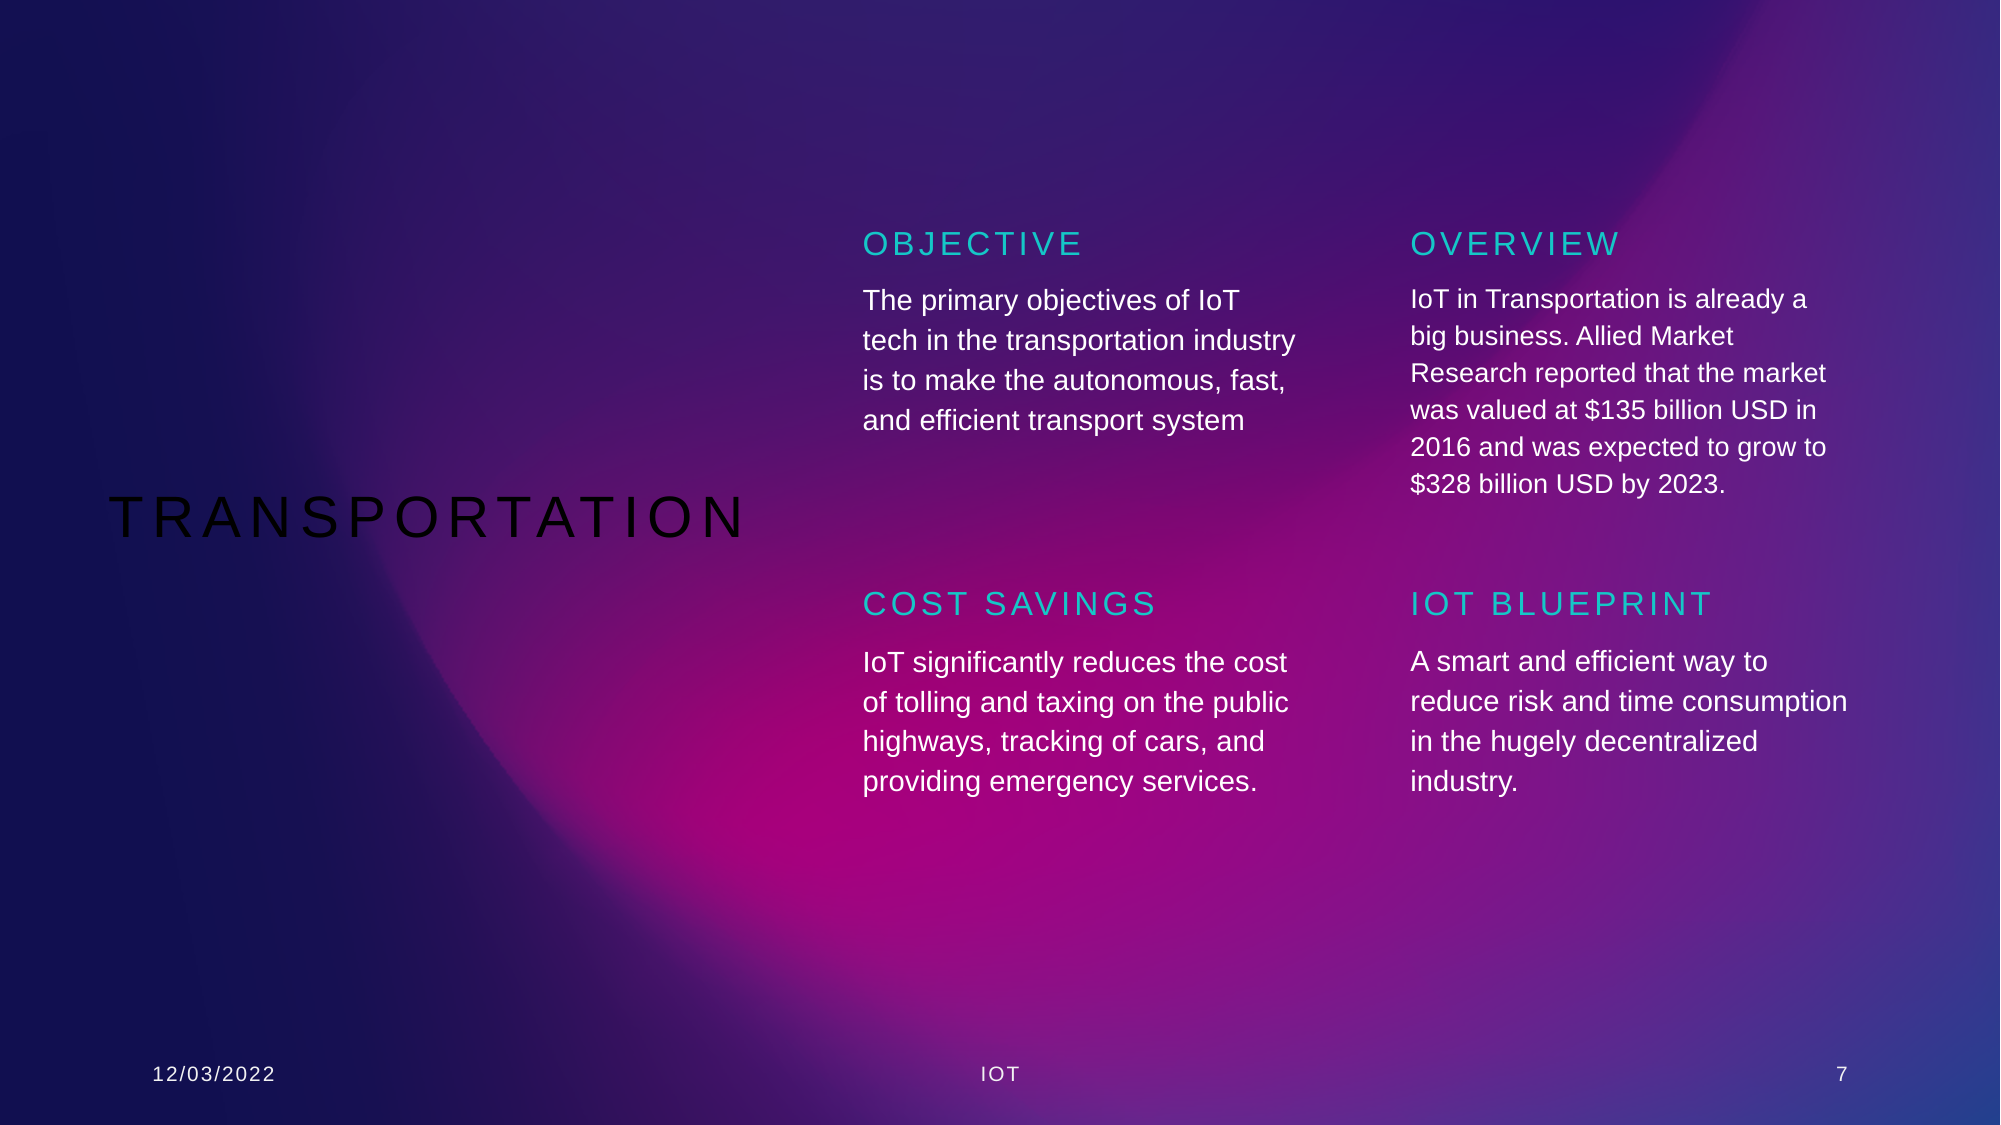

Objective
Overview
The primary objectives of IoT tech in the transportation industry is to make the autonomous, fast, and efficient transport system
IoT in Transportation is already a big business. Allied Market Research reported that the market was valued at $135 billion USD in 2016 and was expected to grow to $328 billion USD by 2023.
# Transportation
Cost savings
IoT Blueprint
A smart and efficient way to reduce risk and time consumption in the hugely decentralized industry.
IoT significantly reduces the cost of tolling and taxing on the public highways, tracking of cars, and providing emergency services.
12/03/2022
IoT
7